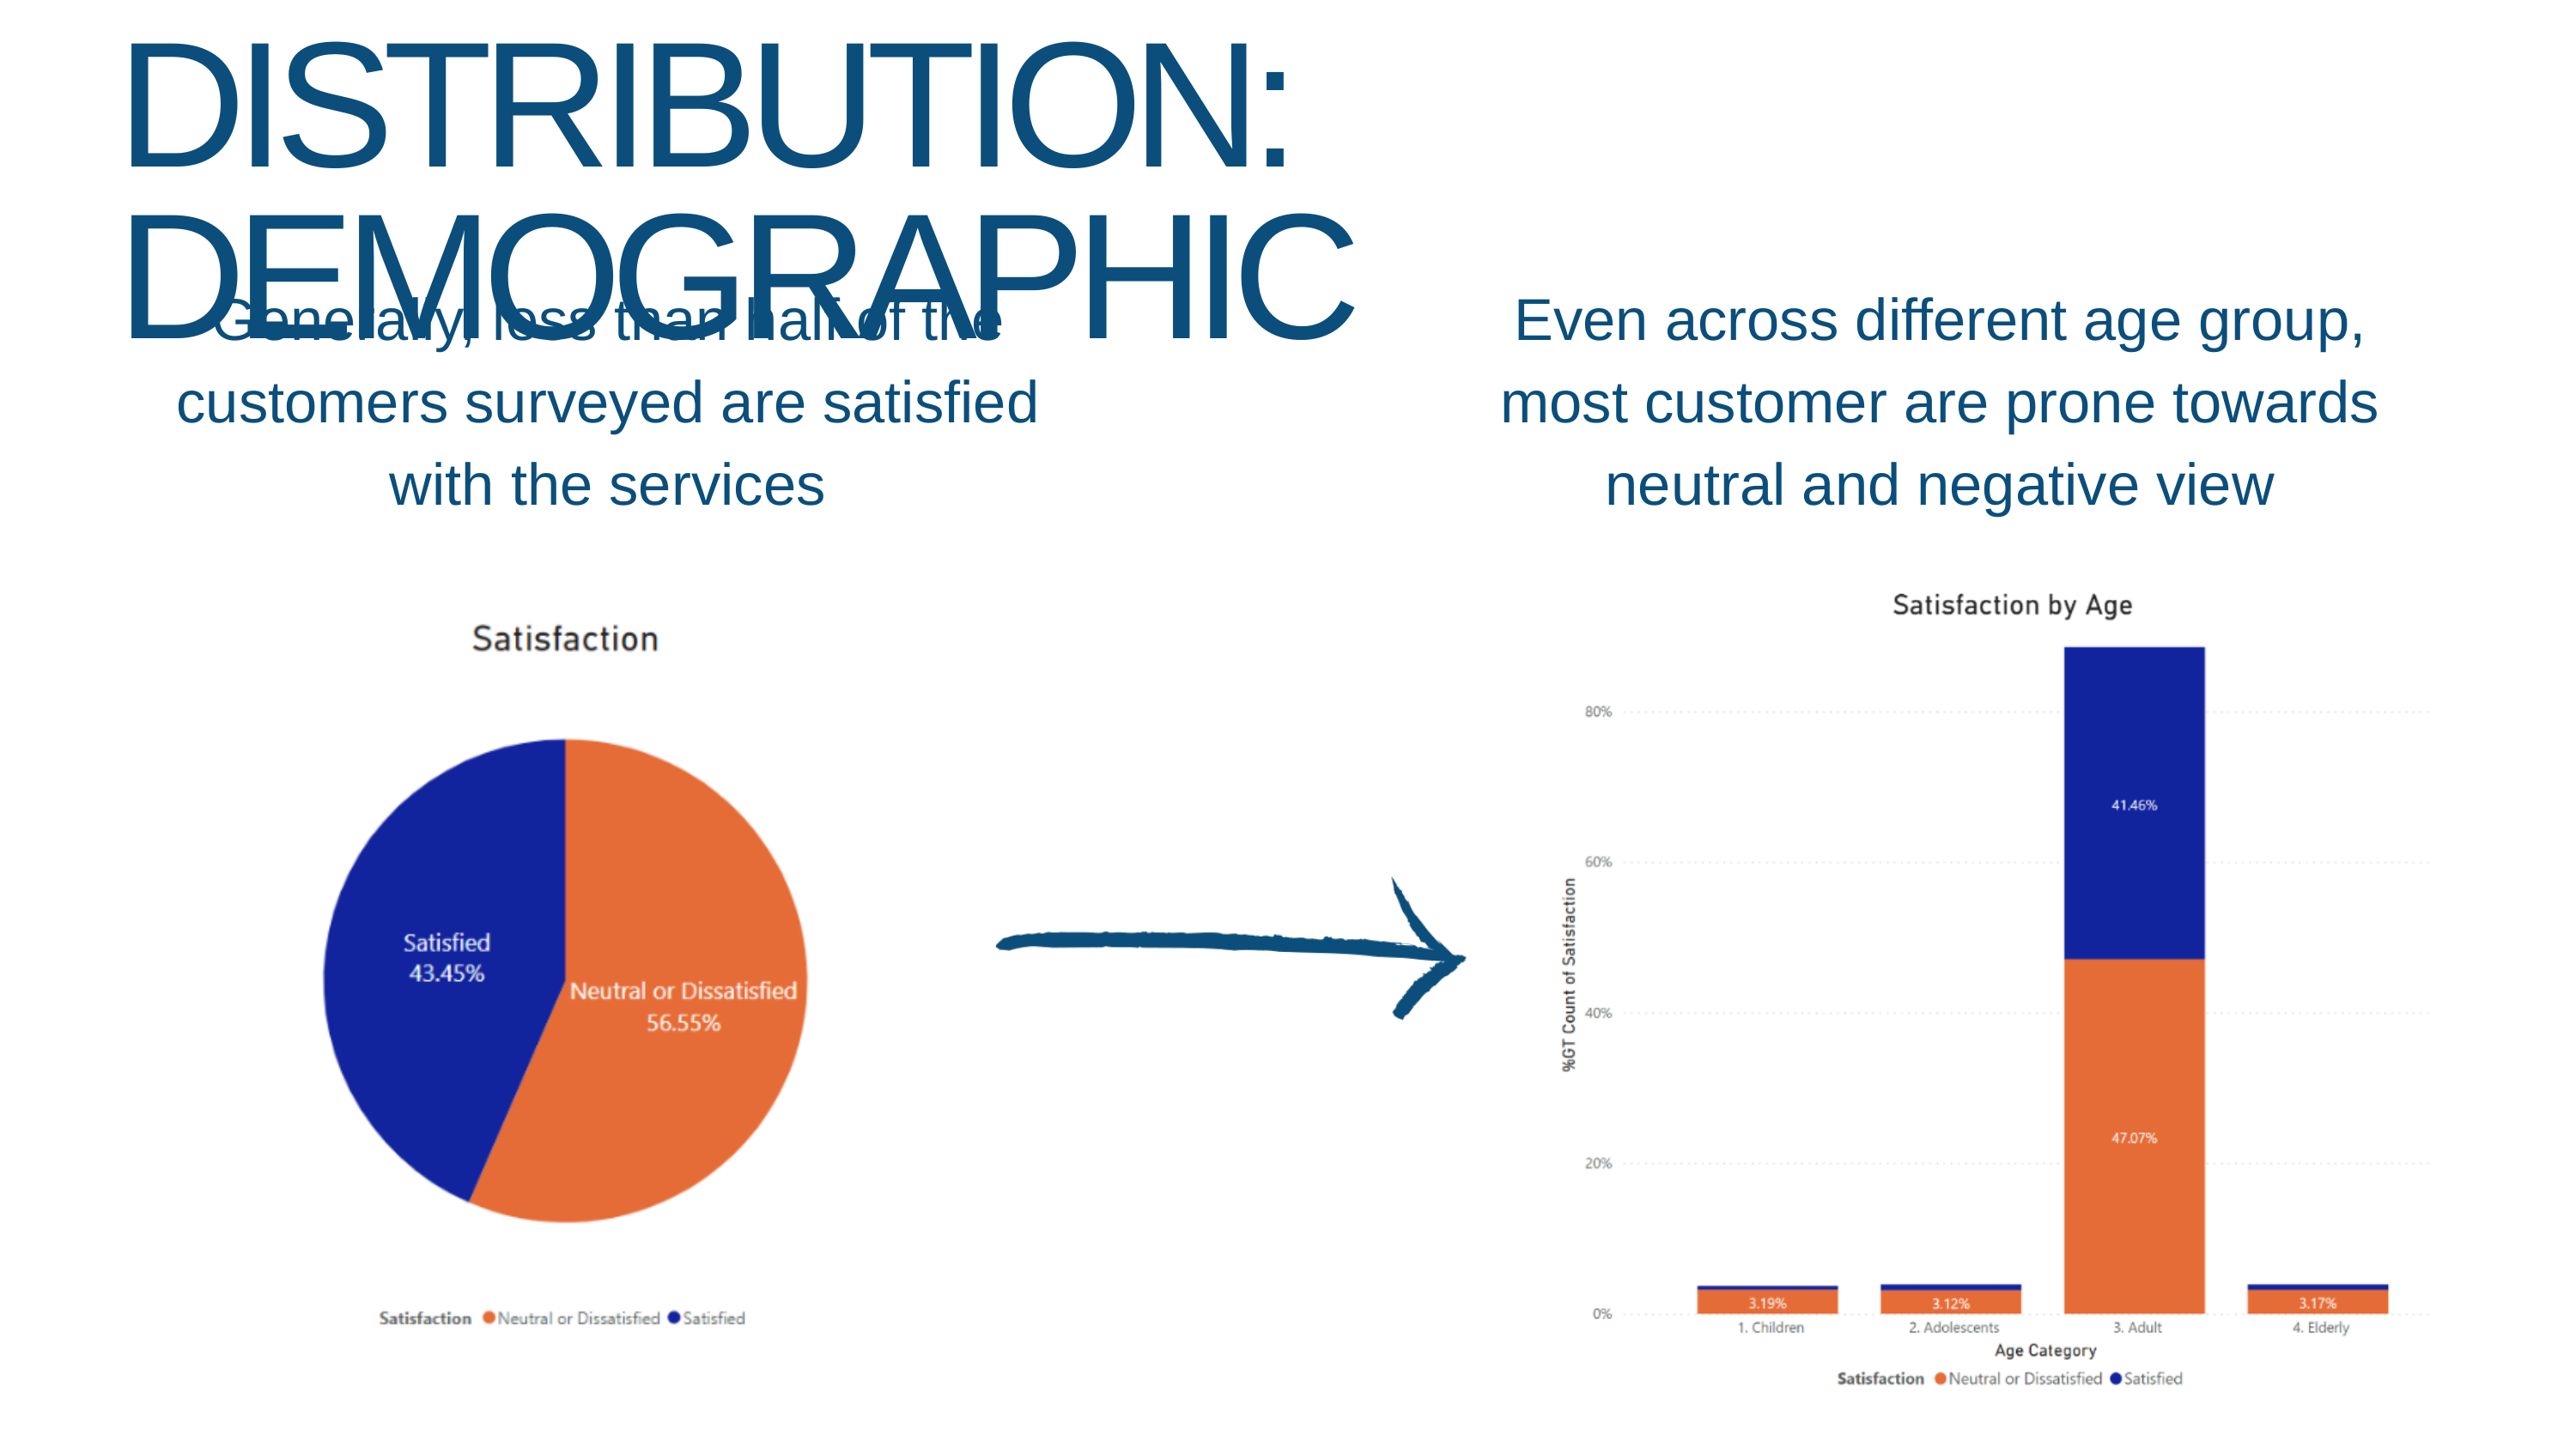

DISTRIBUTION: DEMOGRAPHIC
Generally, less than half of the customers surveyed are satisfied with the services
Even across different age group, most customer are prone towards neutral and negative view